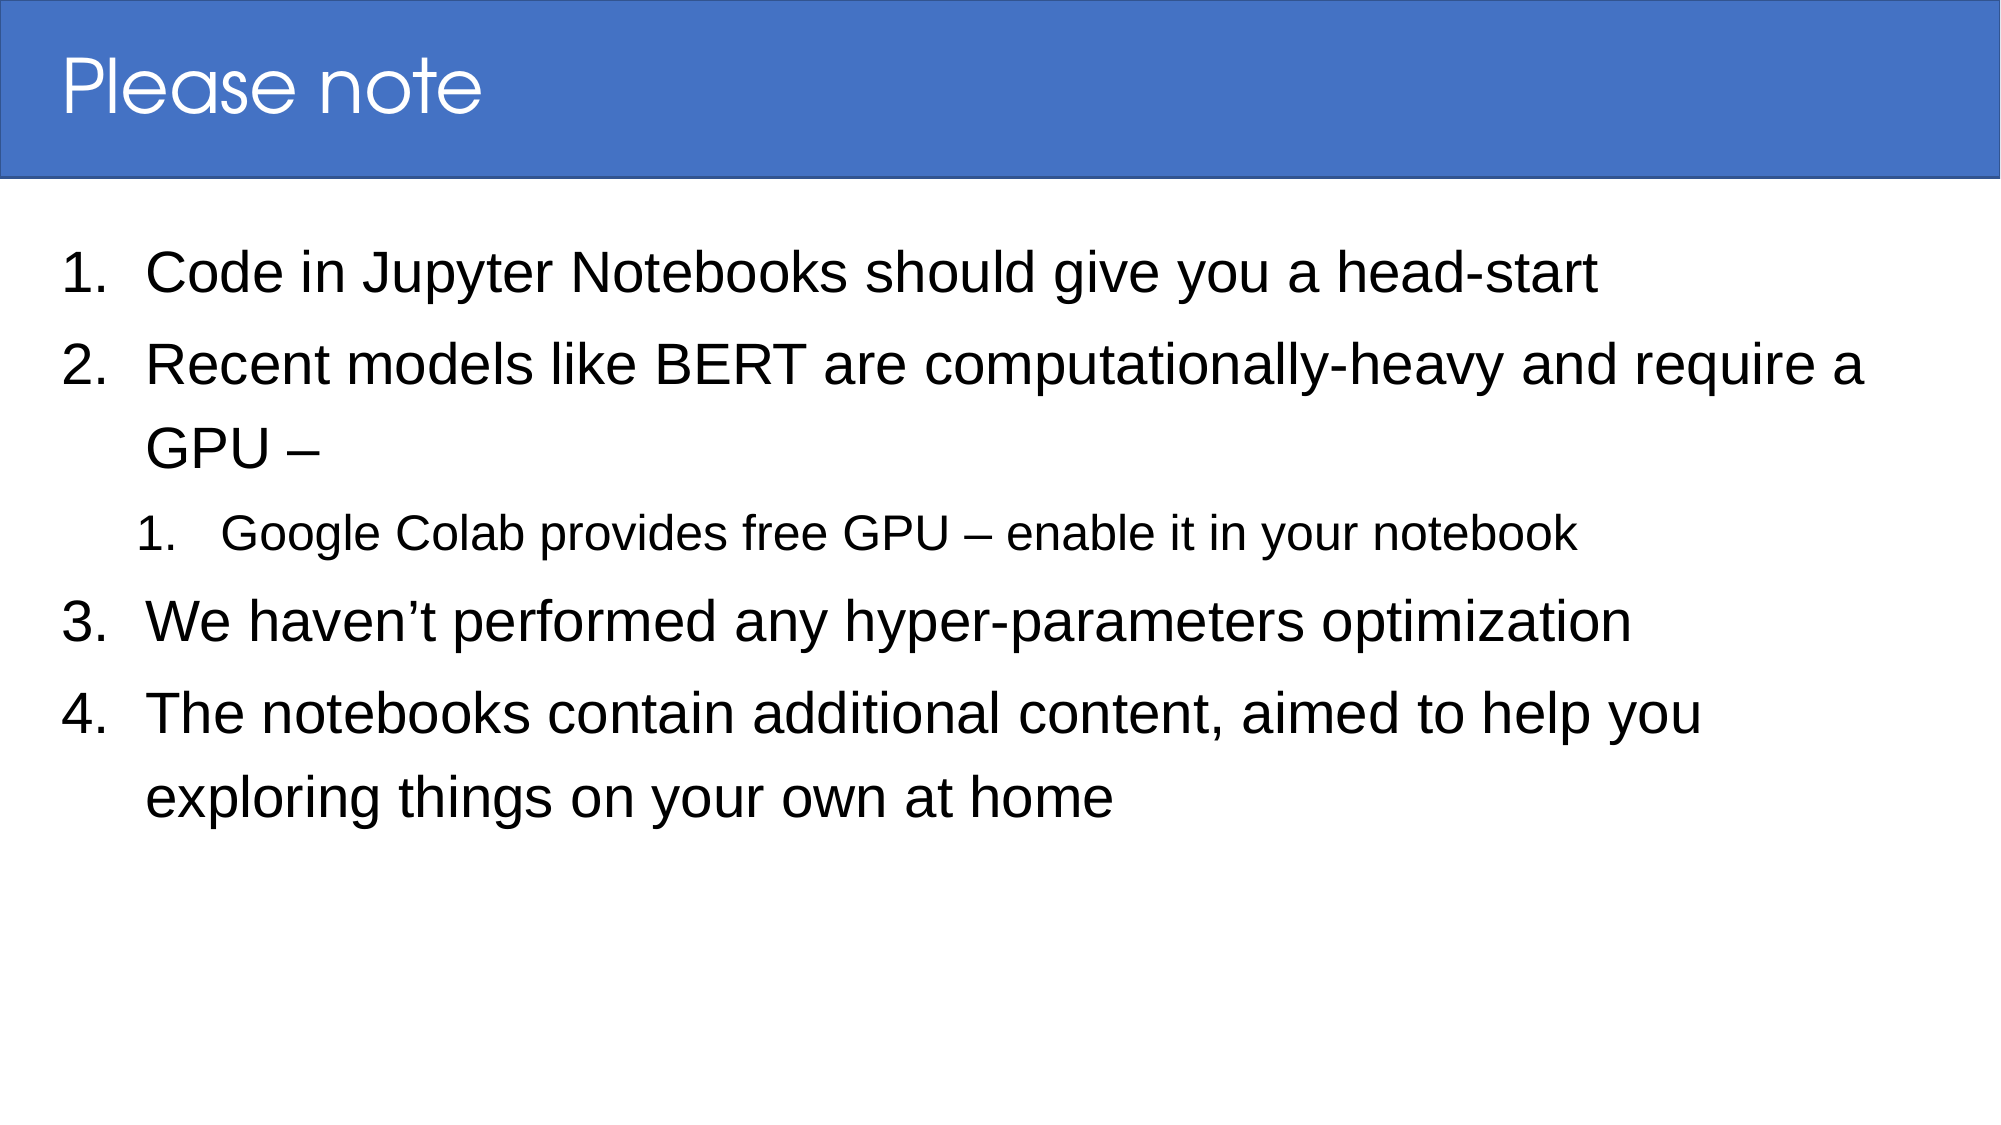

# Please note
Code in Jupyter Notebooks should give you a head-start
Recent models like BERT are computationally-heavy and require a GPU –
Google Colab provides free GPU – enable it in your notebook
We haven’t performed any hyper-parameters optimization
The notebooks contain additional content, aimed to help you exploring things on your own at home